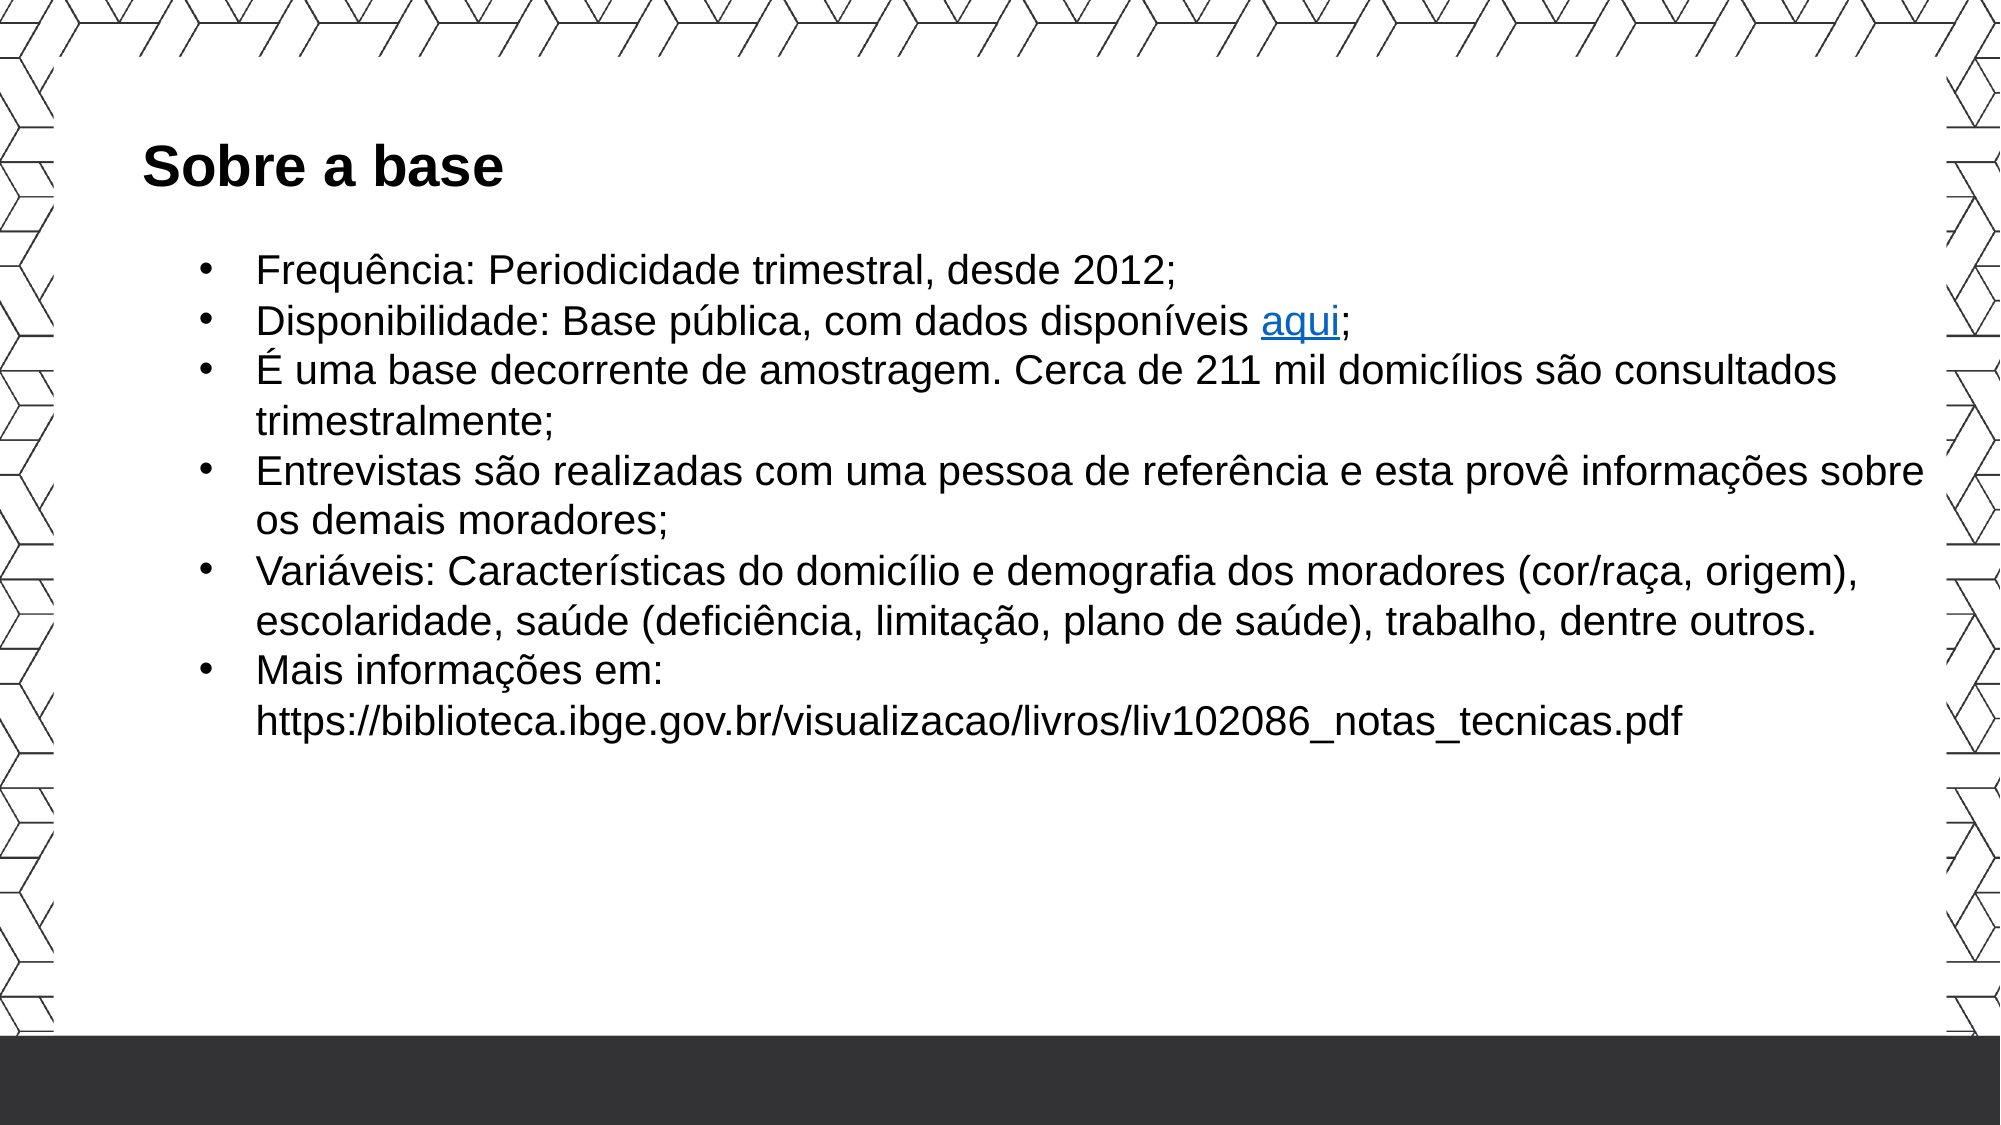

Sobre a base

Frequência: Periodicidade trimestral, desde 2012;
Disponibilidade: Base pública, com dados disponíveis aqui;
É uma base decorrente de amostragem. Cerca de 211 mil domicílios são consultados trimestralmente;
Entrevistas são realizadas com uma pessoa de referência e esta provê informações sobre os demais moradores;
Variáveis: Características do domicílio e demografia dos moradores (cor/raça, origem), escolaridade, saúde (deficiência, limitação, plano de saúde), trabalho, dentre outros.
Mais informações em: https://biblioteca.ibge.gov.br/visualizacao/livros/liv102086_notas_tecnicas.pdf